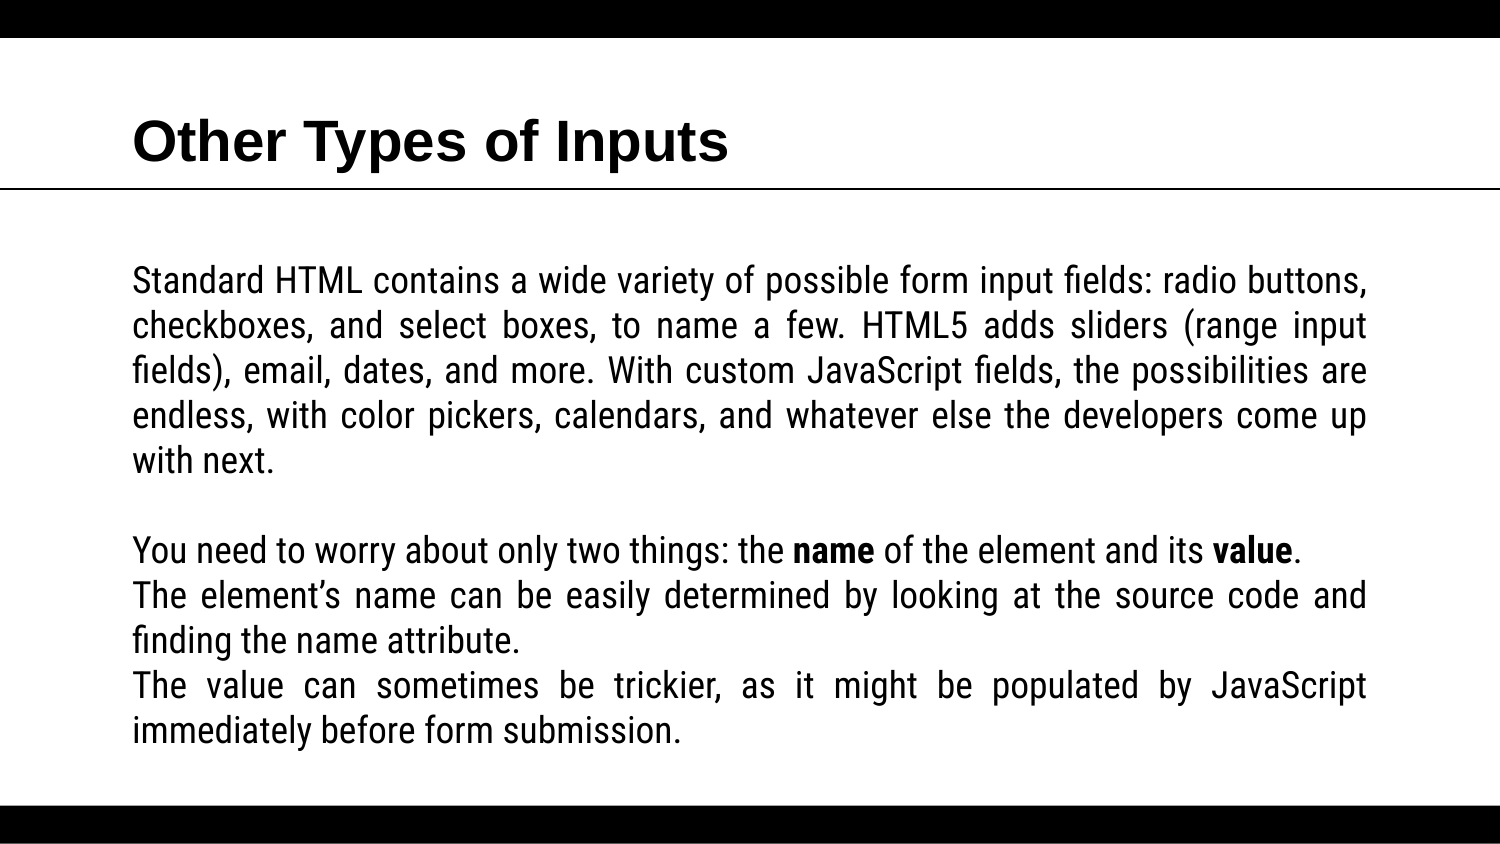

# Other Types of Inputs
Standard HTML contains a wide variety of possible form input fields: radio buttons, checkboxes, and select boxes, to name a few. HTML5 adds sliders (range input fields), email, dates, and more. With custom JavaScript fields, the possibilities are endless, with color pickers, calendars, and whatever else the developers come up with next.

You need to worry about only two things: the name of the element and its value.
The element’s name can be easily determined by looking at the source code and finding the name attribute.
The value can sometimes be trickier, as it might be populated by JavaScript immediately before form submission.